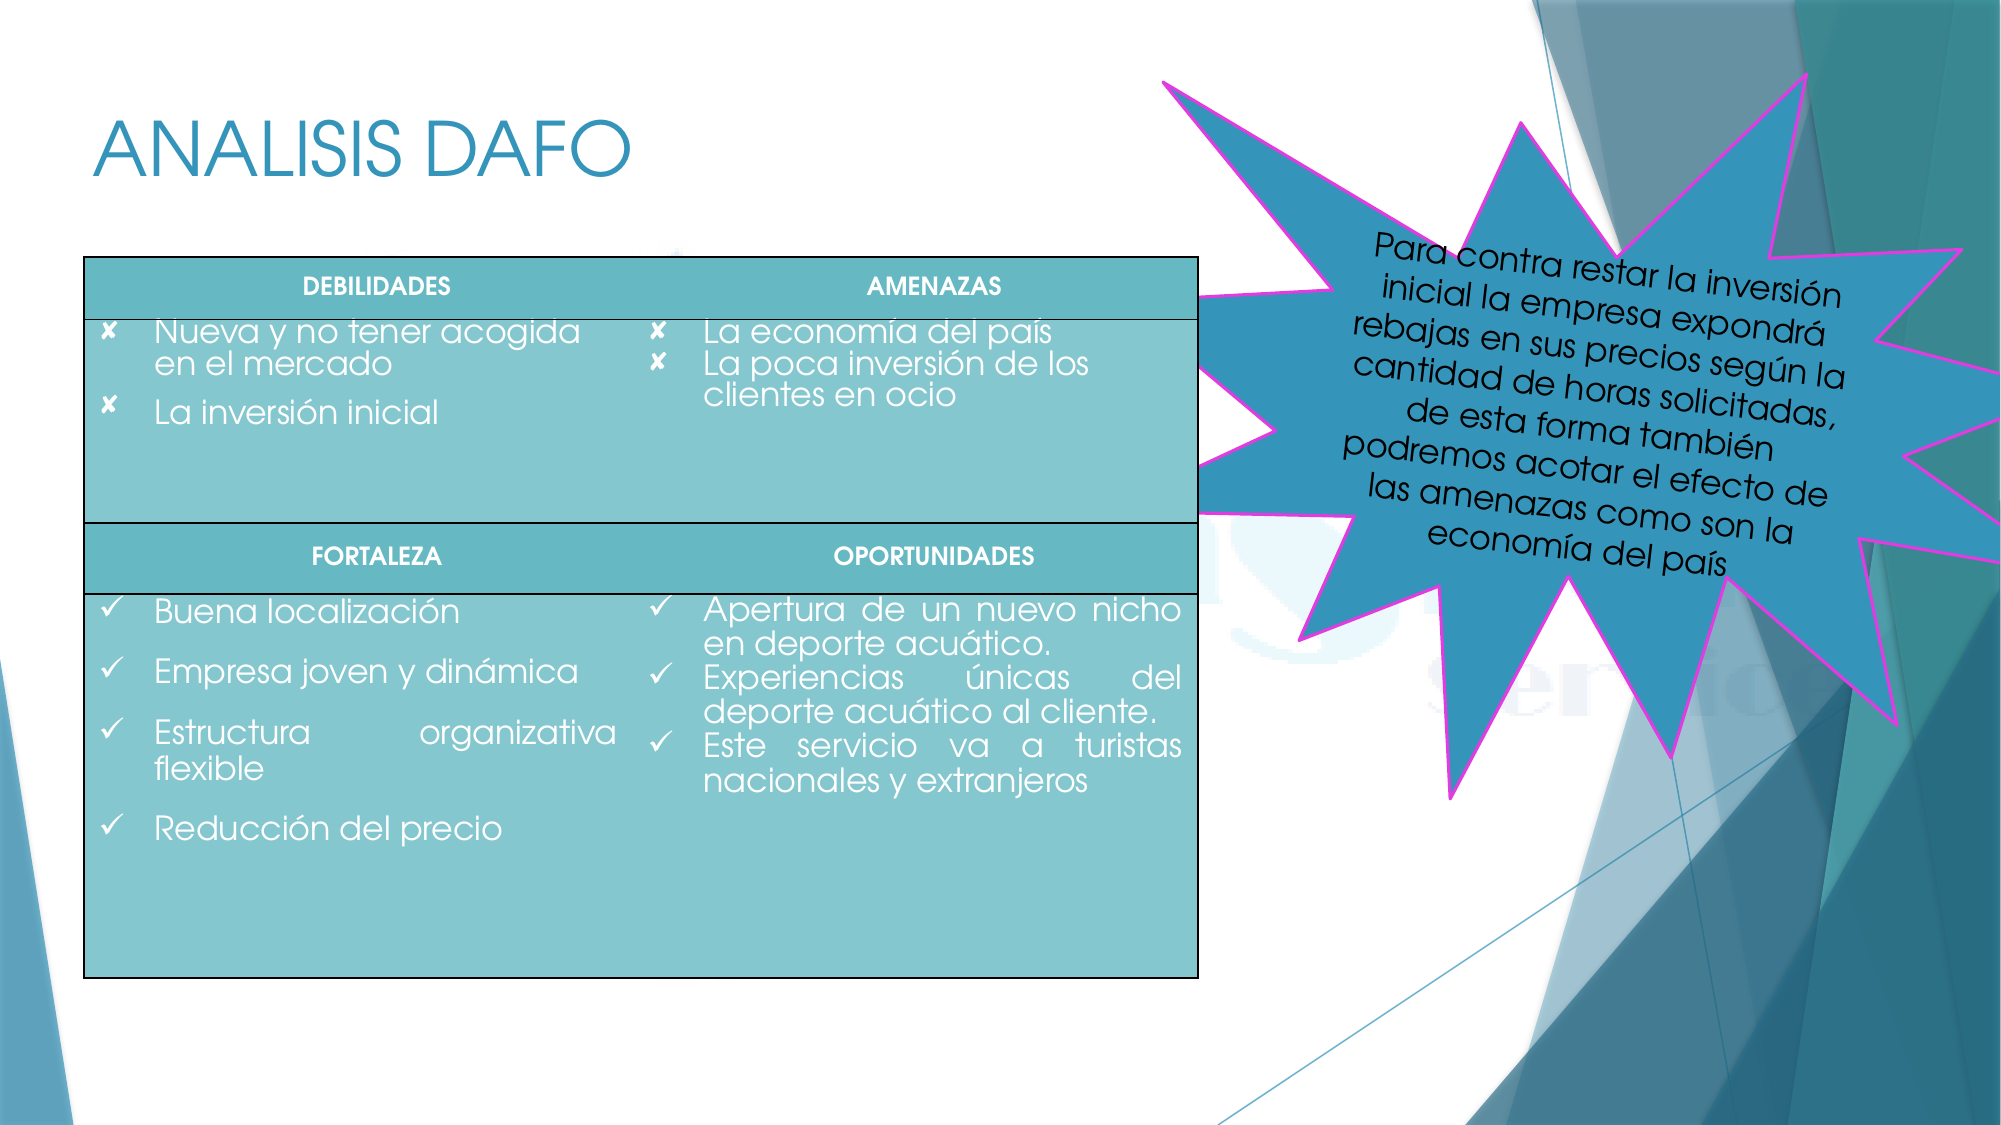

Para contra restar la inversión inicial la empresa expondrá rebajas en sus precios según la cantidad de horas solicitadas, de esta forma también podremos acotar el efecto de las amenazas como son la economía del país
# ANALISIS DAFO
| DEBILIDADES | AMENAZAS |
| --- | --- |
| Nueva y no tener acogida en el mercado La inversión inicial | La economía del país La poca inversión de los clientes en ocio |
| FORTALEZA | OPORTUNIDADES |
| Buena localización Empresa joven y dinámica Estructura organizativa flexible Reducción del precio | Apertura de un nuevo nicho en deporte acuático. Experiencias únicas del deporte acuático al cliente. Este servicio va a turistas nacionales y extranjeros |